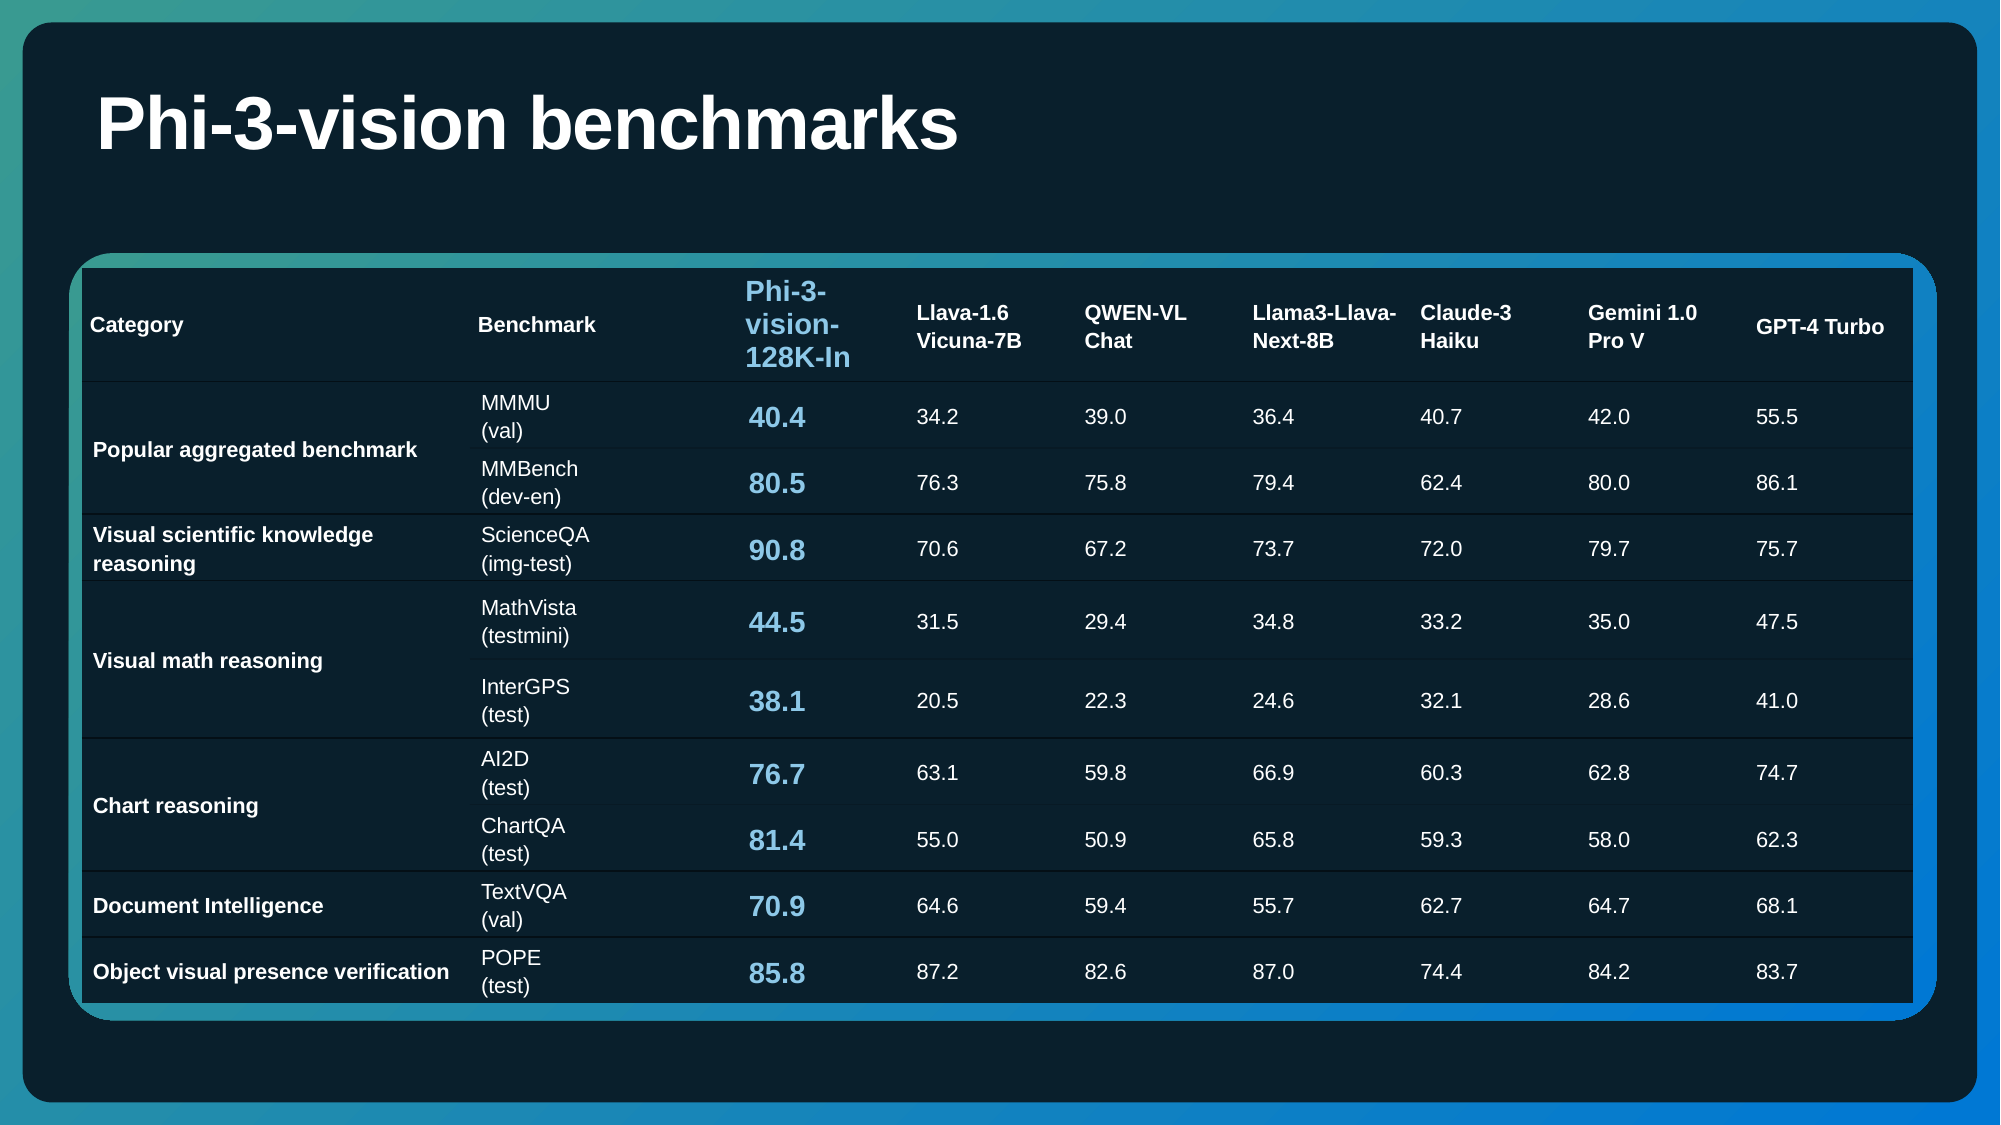

# Phi-3-vision benchmarks

| Category | Benchmark | Phi-3-vision-128K-In | Llava-1.6 Vicuna-7B | QWEN-VL Chat | Llama3-Llava-Next-8B | Claude-3 Haiku | Gemini 1.0 Pro V | GPT-4 Turbo |
| --- | --- | --- | --- | --- | --- | --- | --- | --- |
| Popular aggregated benchmark | MMMU (val) | 40.4 | 34.2 | 39.0 | 36.4 | 40.7 | 42.0 | 55.5 |
|  | MMBench (dev-en) | 80.5 | 76.3 | 75.8 | 79.4 | 62.4 | 80.0 | 86.1 |
| Visual scientific knowledge reasoning | ScienceQA (img-test) | 90.8 | 70.6 | 67.2 | 73.7 | 72.0 | 79.7 | 75.7 |
| Visual math reasoning | MathVista (testmini) | 44.5 | 31.5 | 29.4 | 34.8 | 33.2 | 35.0 | 47.5 |
|  | InterGPS (test) | 38.1 | 20.5 | 22.3 | 24.6 | 32.1 | 28.6 | 41.0 |
| Chart reasoning | AI2D (test) | 76.7 | 63.1 | 59.8 | 66.9 | 60.3 | 62.8 | 74.7 |
|  | ChartQA (test) | 81.4 | 55.0 | 50.9 | 65.8 | 59.3 | 58.0 | 62.3 |
| Document Intelligence | TextVQA (val) | 70.9 | 64.6 | 59.4 | 55.7 | 62.7 | 64.7 | 68.1 |
| Object visual presence verification | POPE (test) | 85.8 | 87.2 | 82.6 | 87.0 | 74.4 | 84.2 | 83.7 |